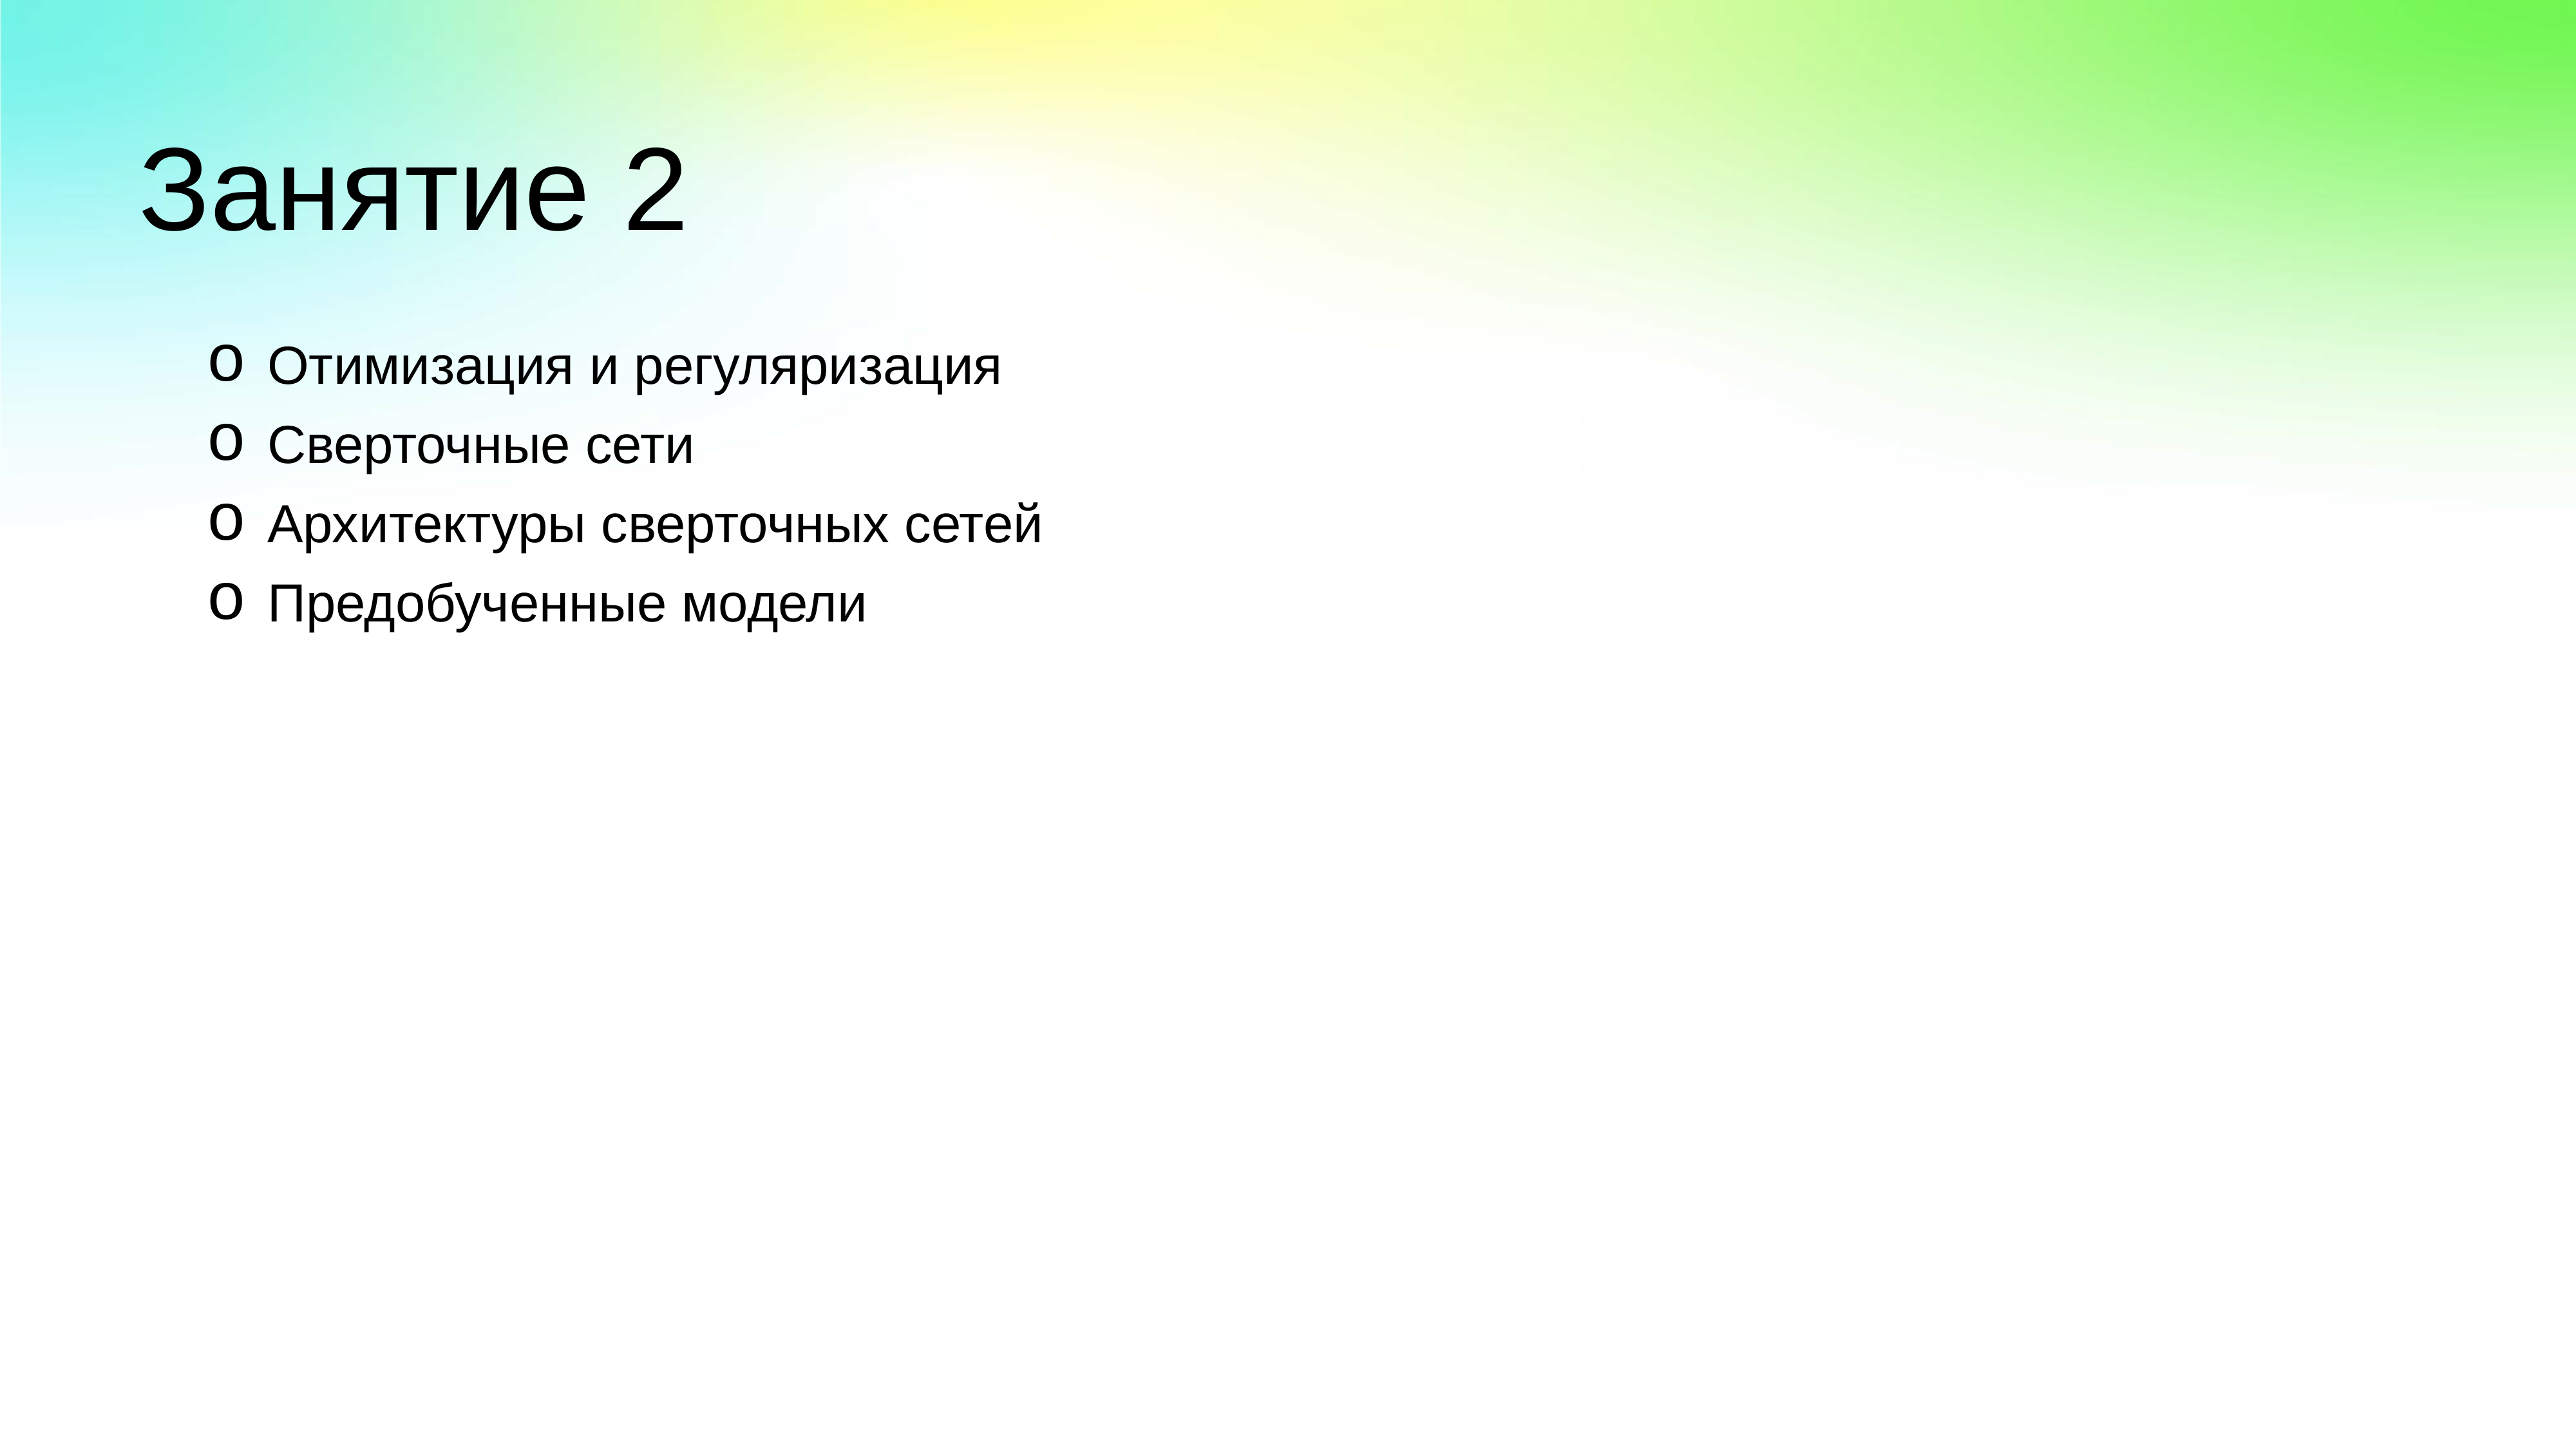

# Занятие 2
Отимизация и регуляризация
Сверточные сети
Архитектуры сверточных сетей
Предобученные модели